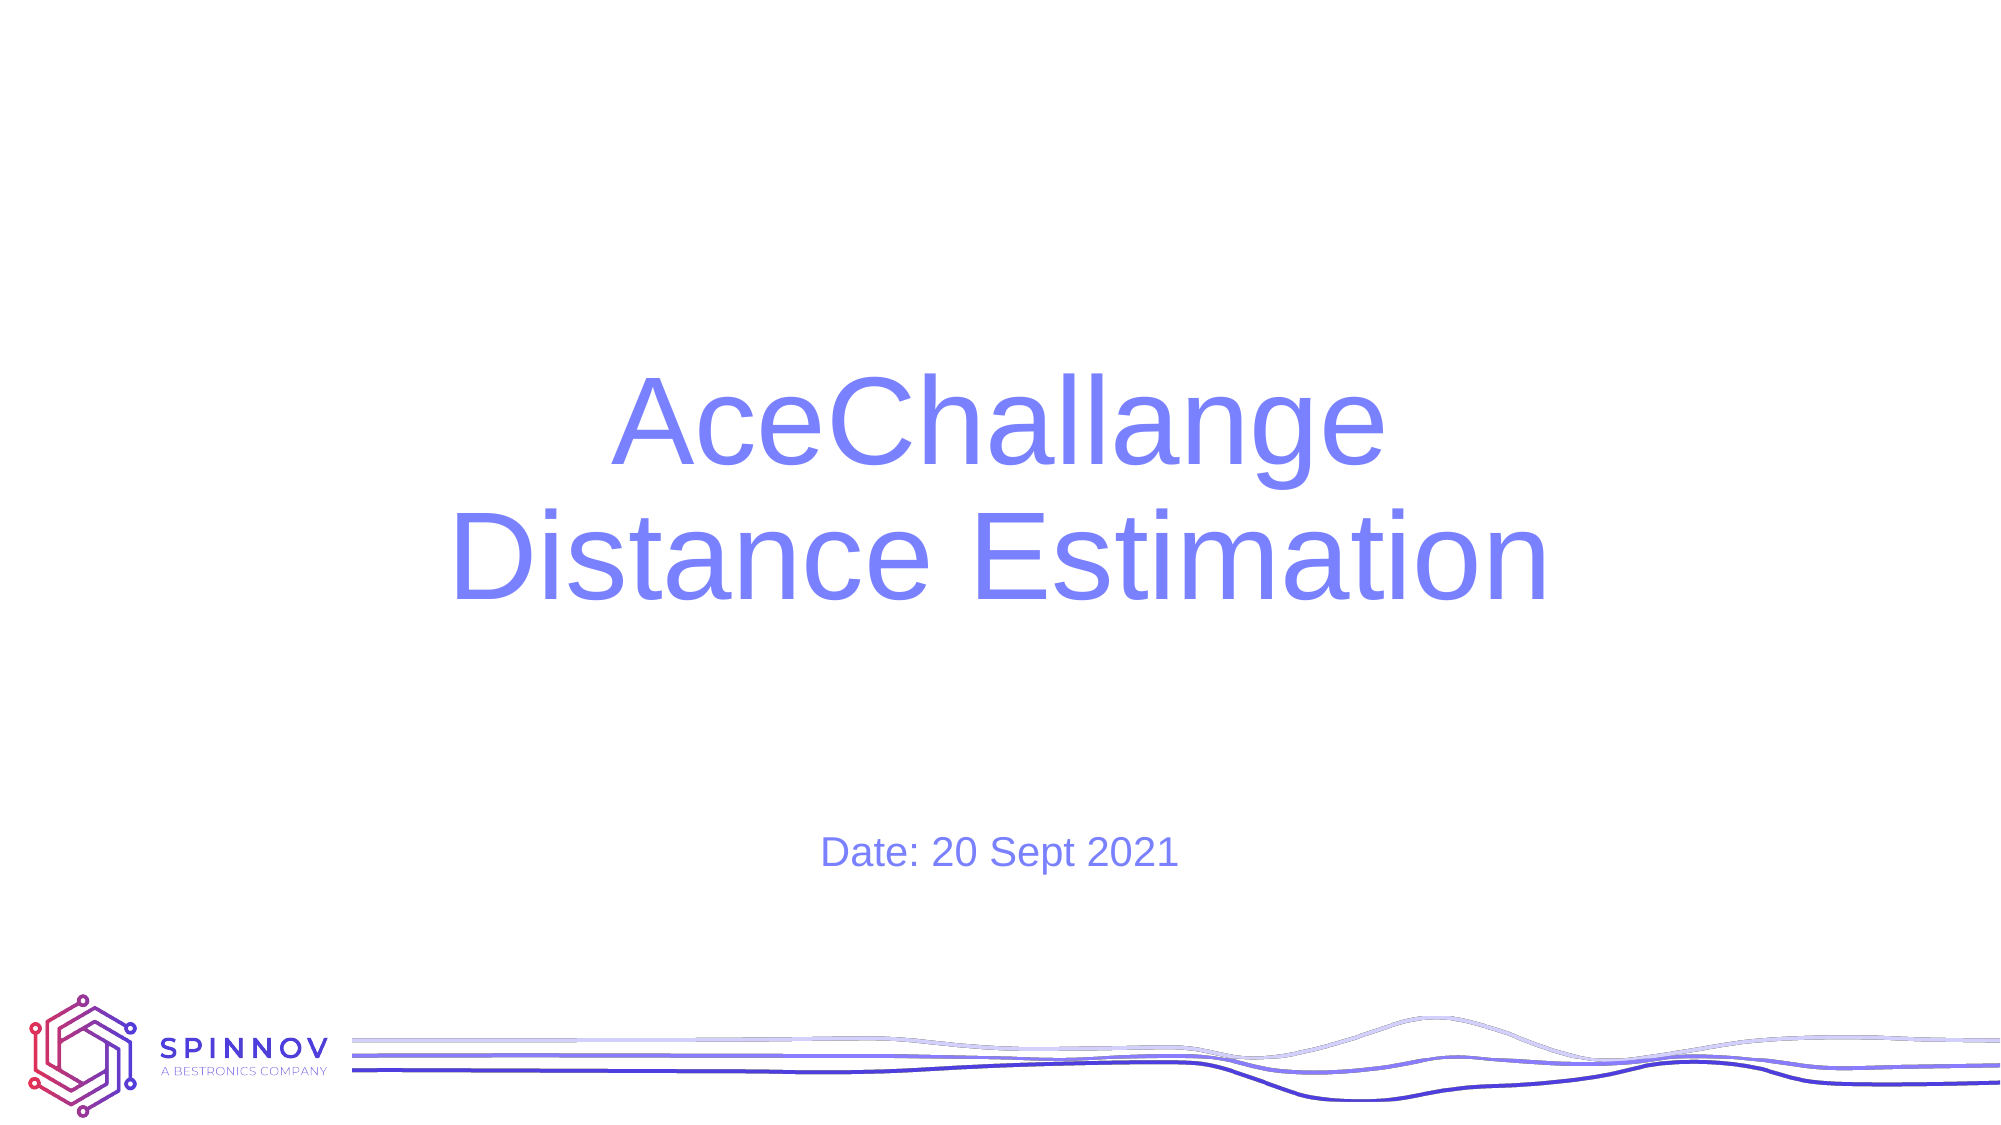

# AceChallange Distance Estimation
Date: 20 Sept 2021